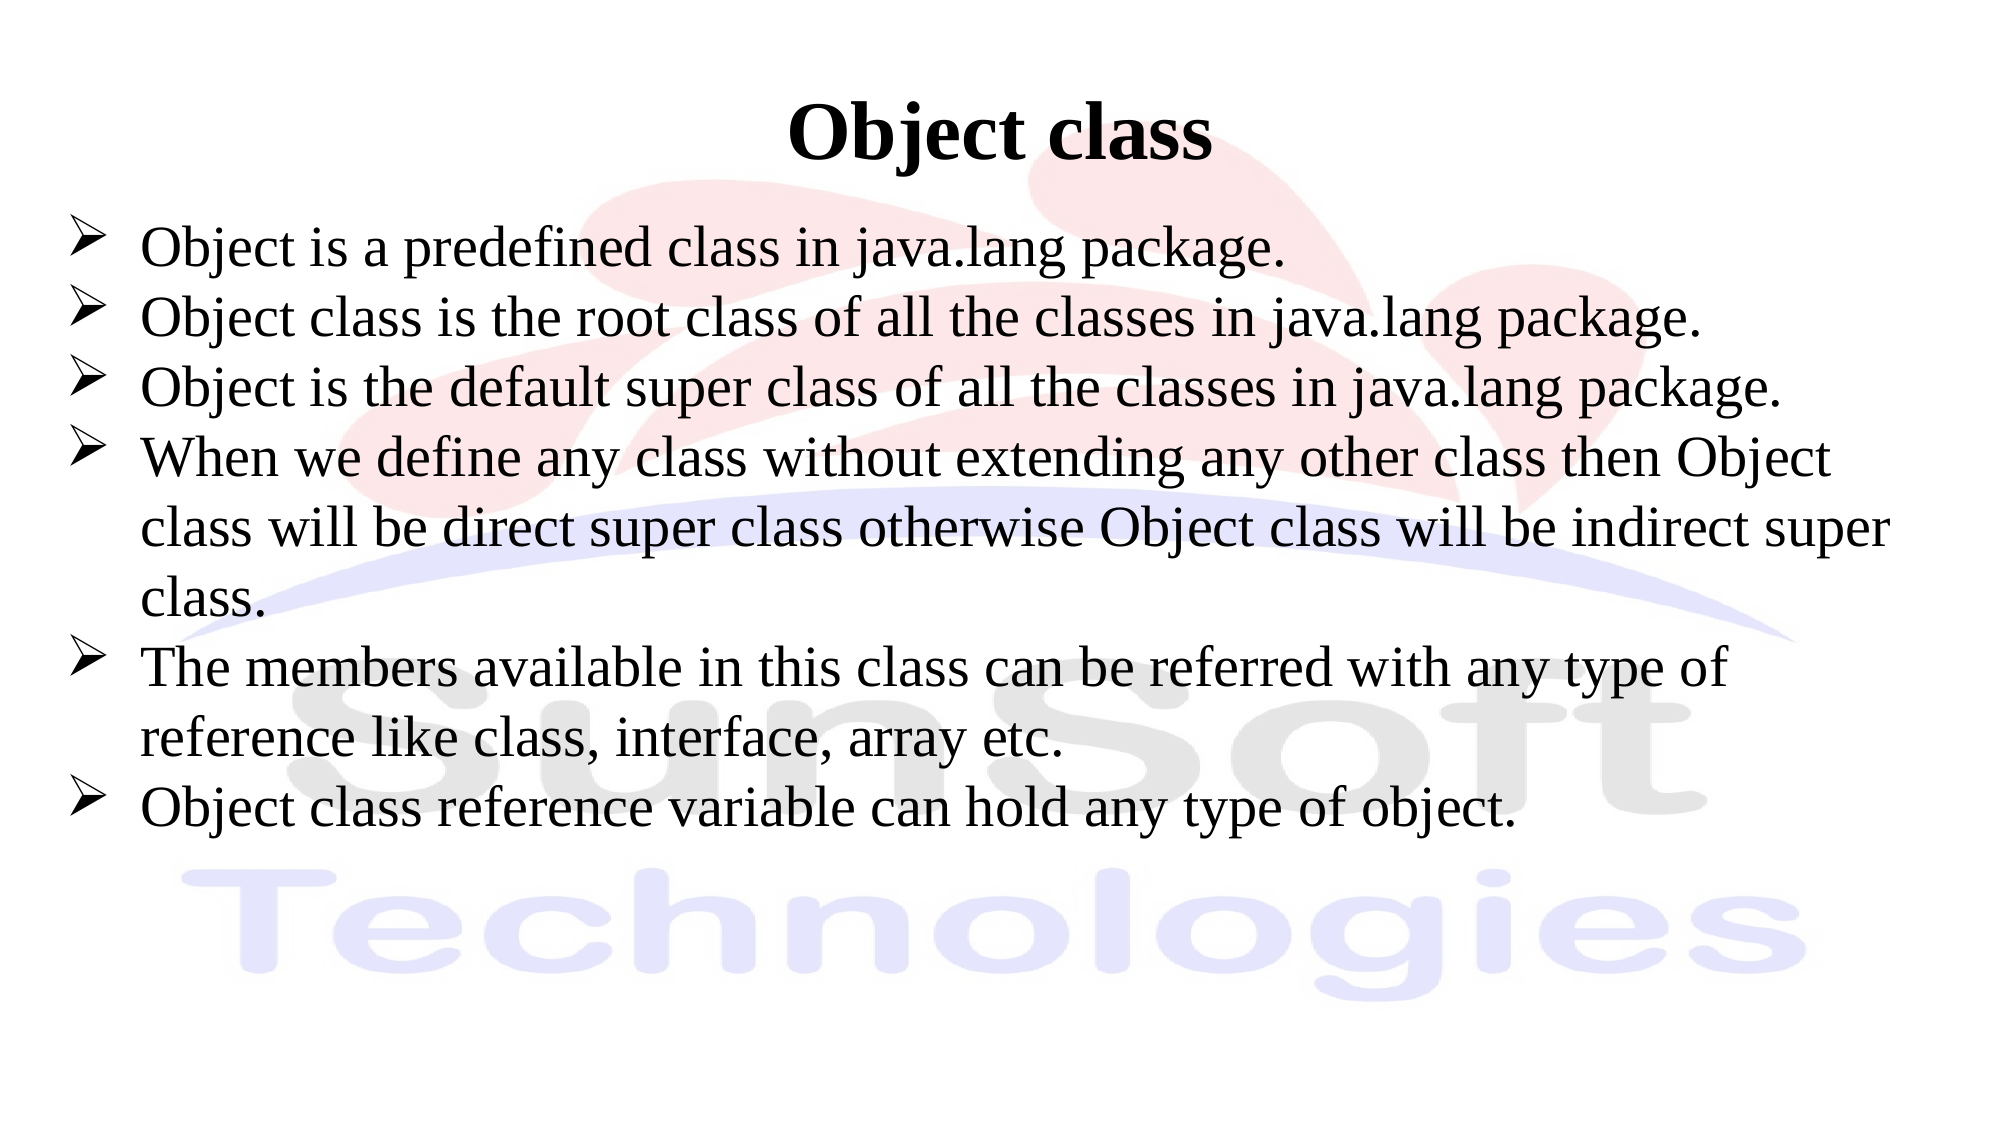

Object class
Object is a predefined class in java.lang package.
Object class is the root class of all the classes in java.lang package.
Object is the default super class of all the classes in java.lang package.
When we define any class without extending any other class then Object class will be direct super class otherwise Object class will be indirect super class.
The members available in this class can be referred with any type of reference like class, interface, array etc.
Object class reference variable can hold any type of object.